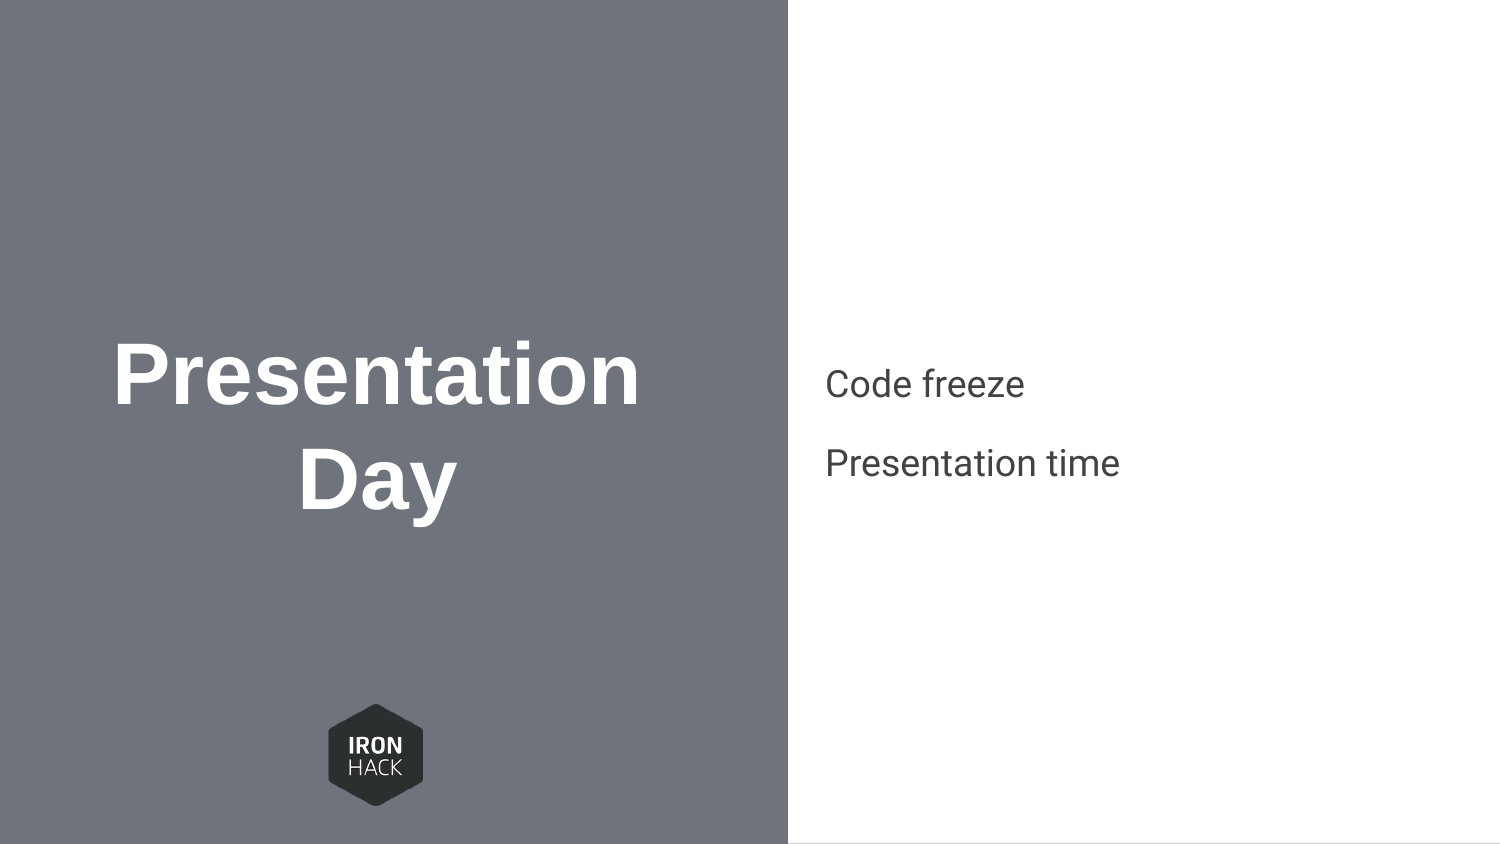

Code freeze
Presentation time
# Presentation Day